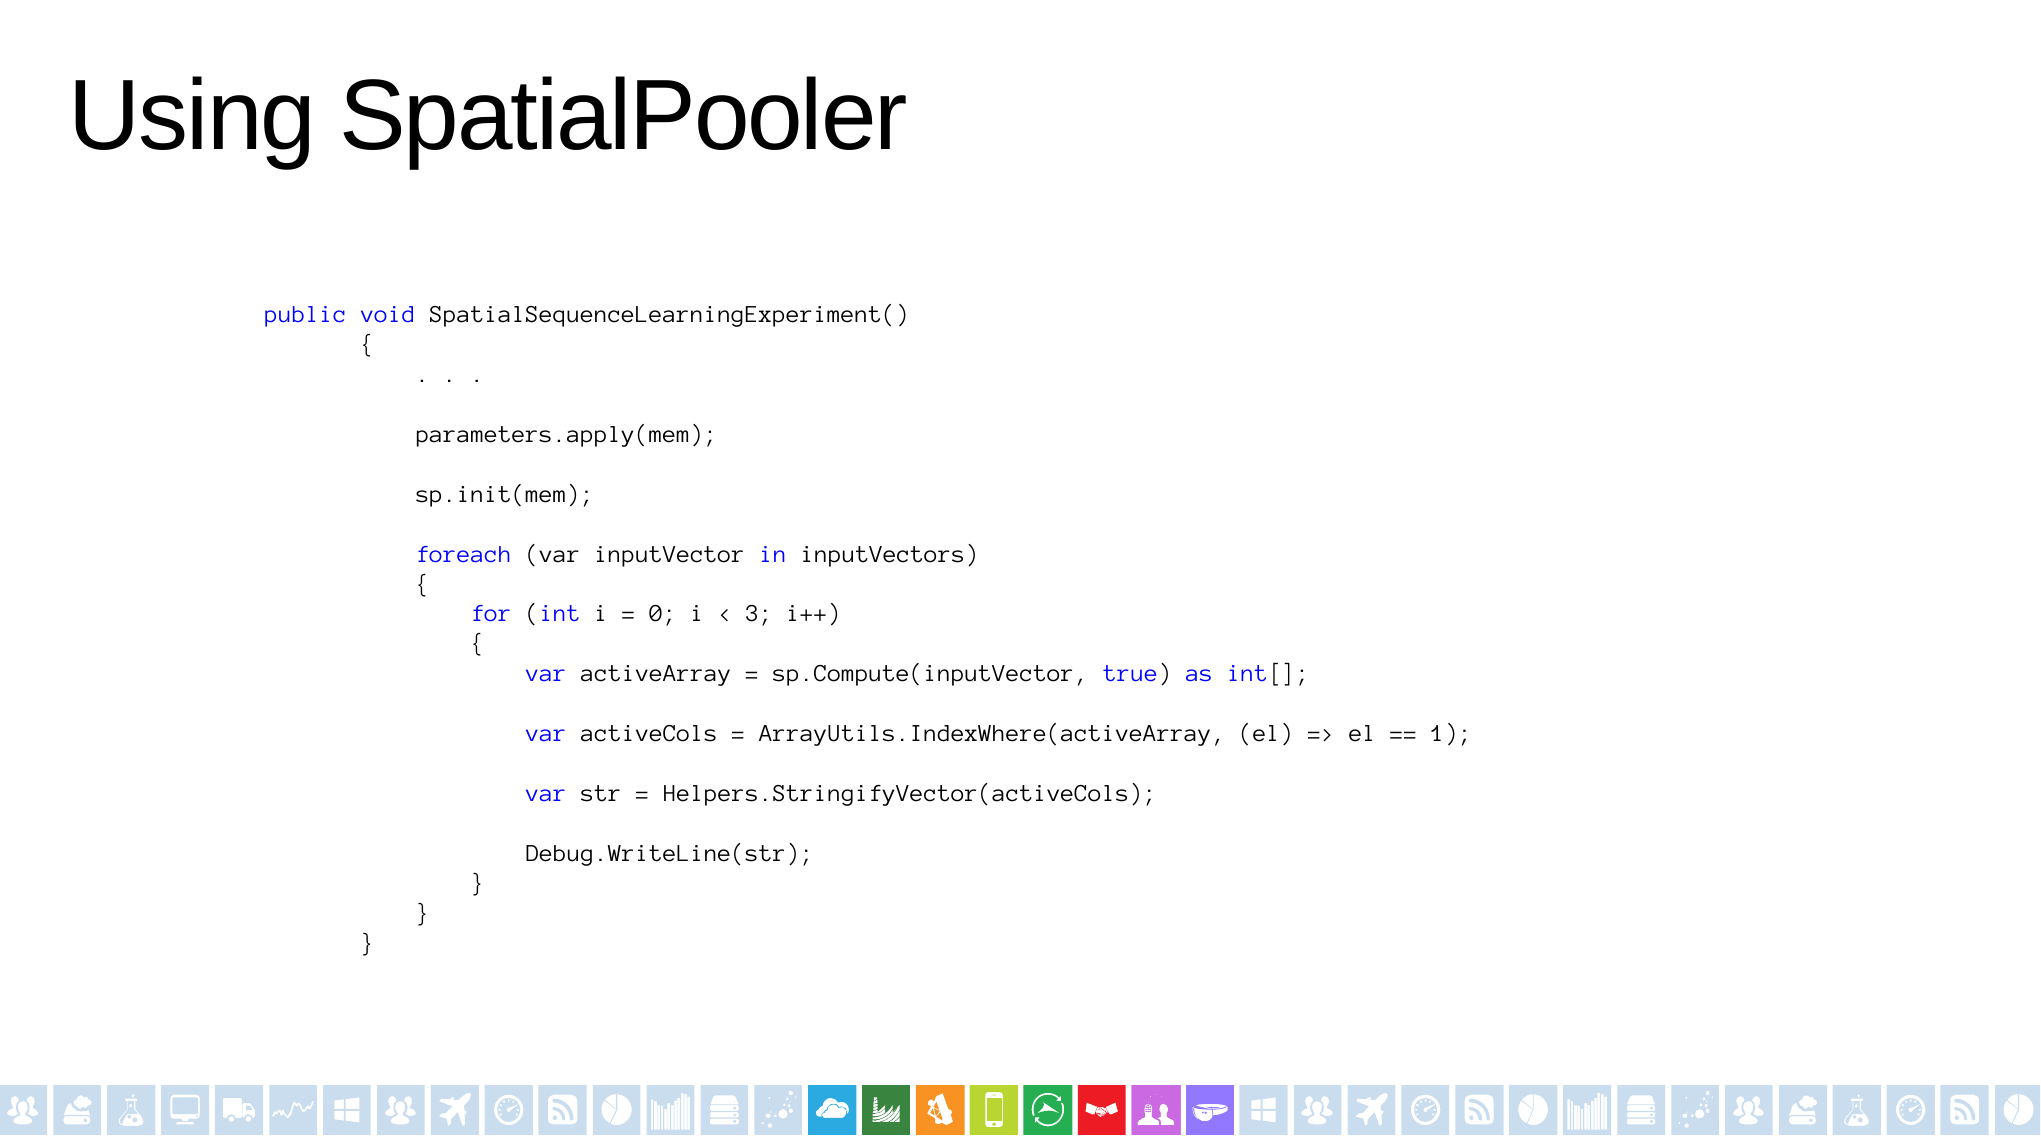

# Using SpatialPooler
 public void SpatialSequenceLearningExperiment()
        {
            . . .

            parameters.apply(mem);

            sp.init(mem);

            foreach (var inputVector in inputVectors)
            {
                for (int i = 0; i < 3; i++)
                {
                    var activeArray = sp.Compute(inputVector, true) as int[];

                    var activeCols = ArrayUtils.IndexWhere(activeArray, (el) => el == 1);

                    var str = Helpers.StringifyVector(activeCols);

                    Debug.WriteLine(str);
                }
            }
        }